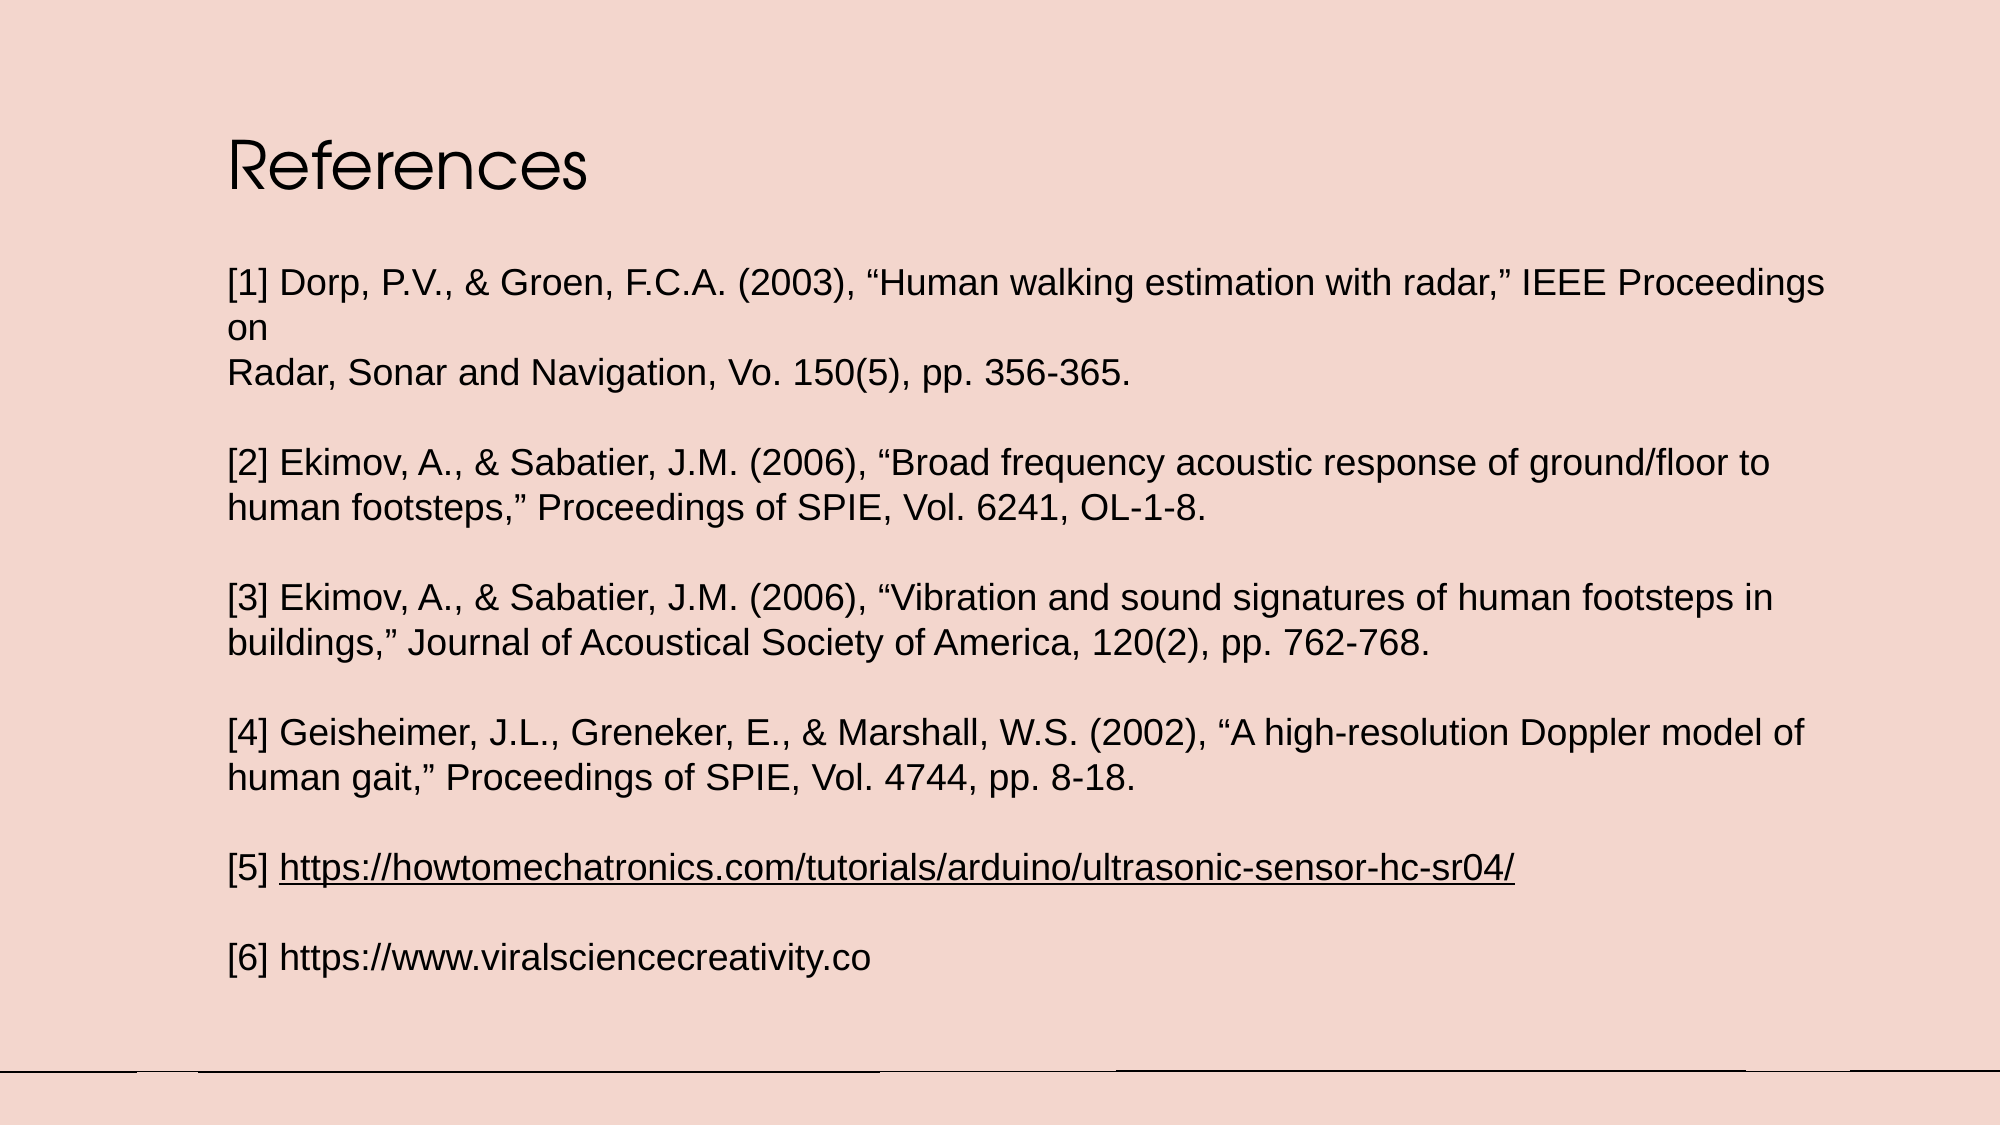

References
[1] Dorp, P.V., & Groen, F.C.A. (2003), “Human walking estimation with radar,” IEEE Proceedings
on
Radar, Sonar and Navigation, Vo. 150(5), pp. 356-365.

[2] Ekimov, A., & Sabatier, J.M. (2006), “Broad frequency acoustic response of ground/floor to
human footsteps,” Proceedings of SPIE, Vol. 6241, OL-1-8.

[3] Ekimov, A., & Sabatier, J.M. (2006), “Vibration and sound signatures of human footsteps in
buildings,” Journal of Acoustical Society of America, 120(2), pp. 762-768.

[4] Geisheimer, J.L., Greneker, E., & Marshall, W.S. (2002), “A high-resolution Doppler model of
human gait,” Proceedings of SPIE, Vol. 4744, pp. 8-18.

[5] https://howtomechatronics.com/tutorials/arduino/ultrasonic-sensor-hc-sr04/

[6] https://www.viralsciencecreativity.co